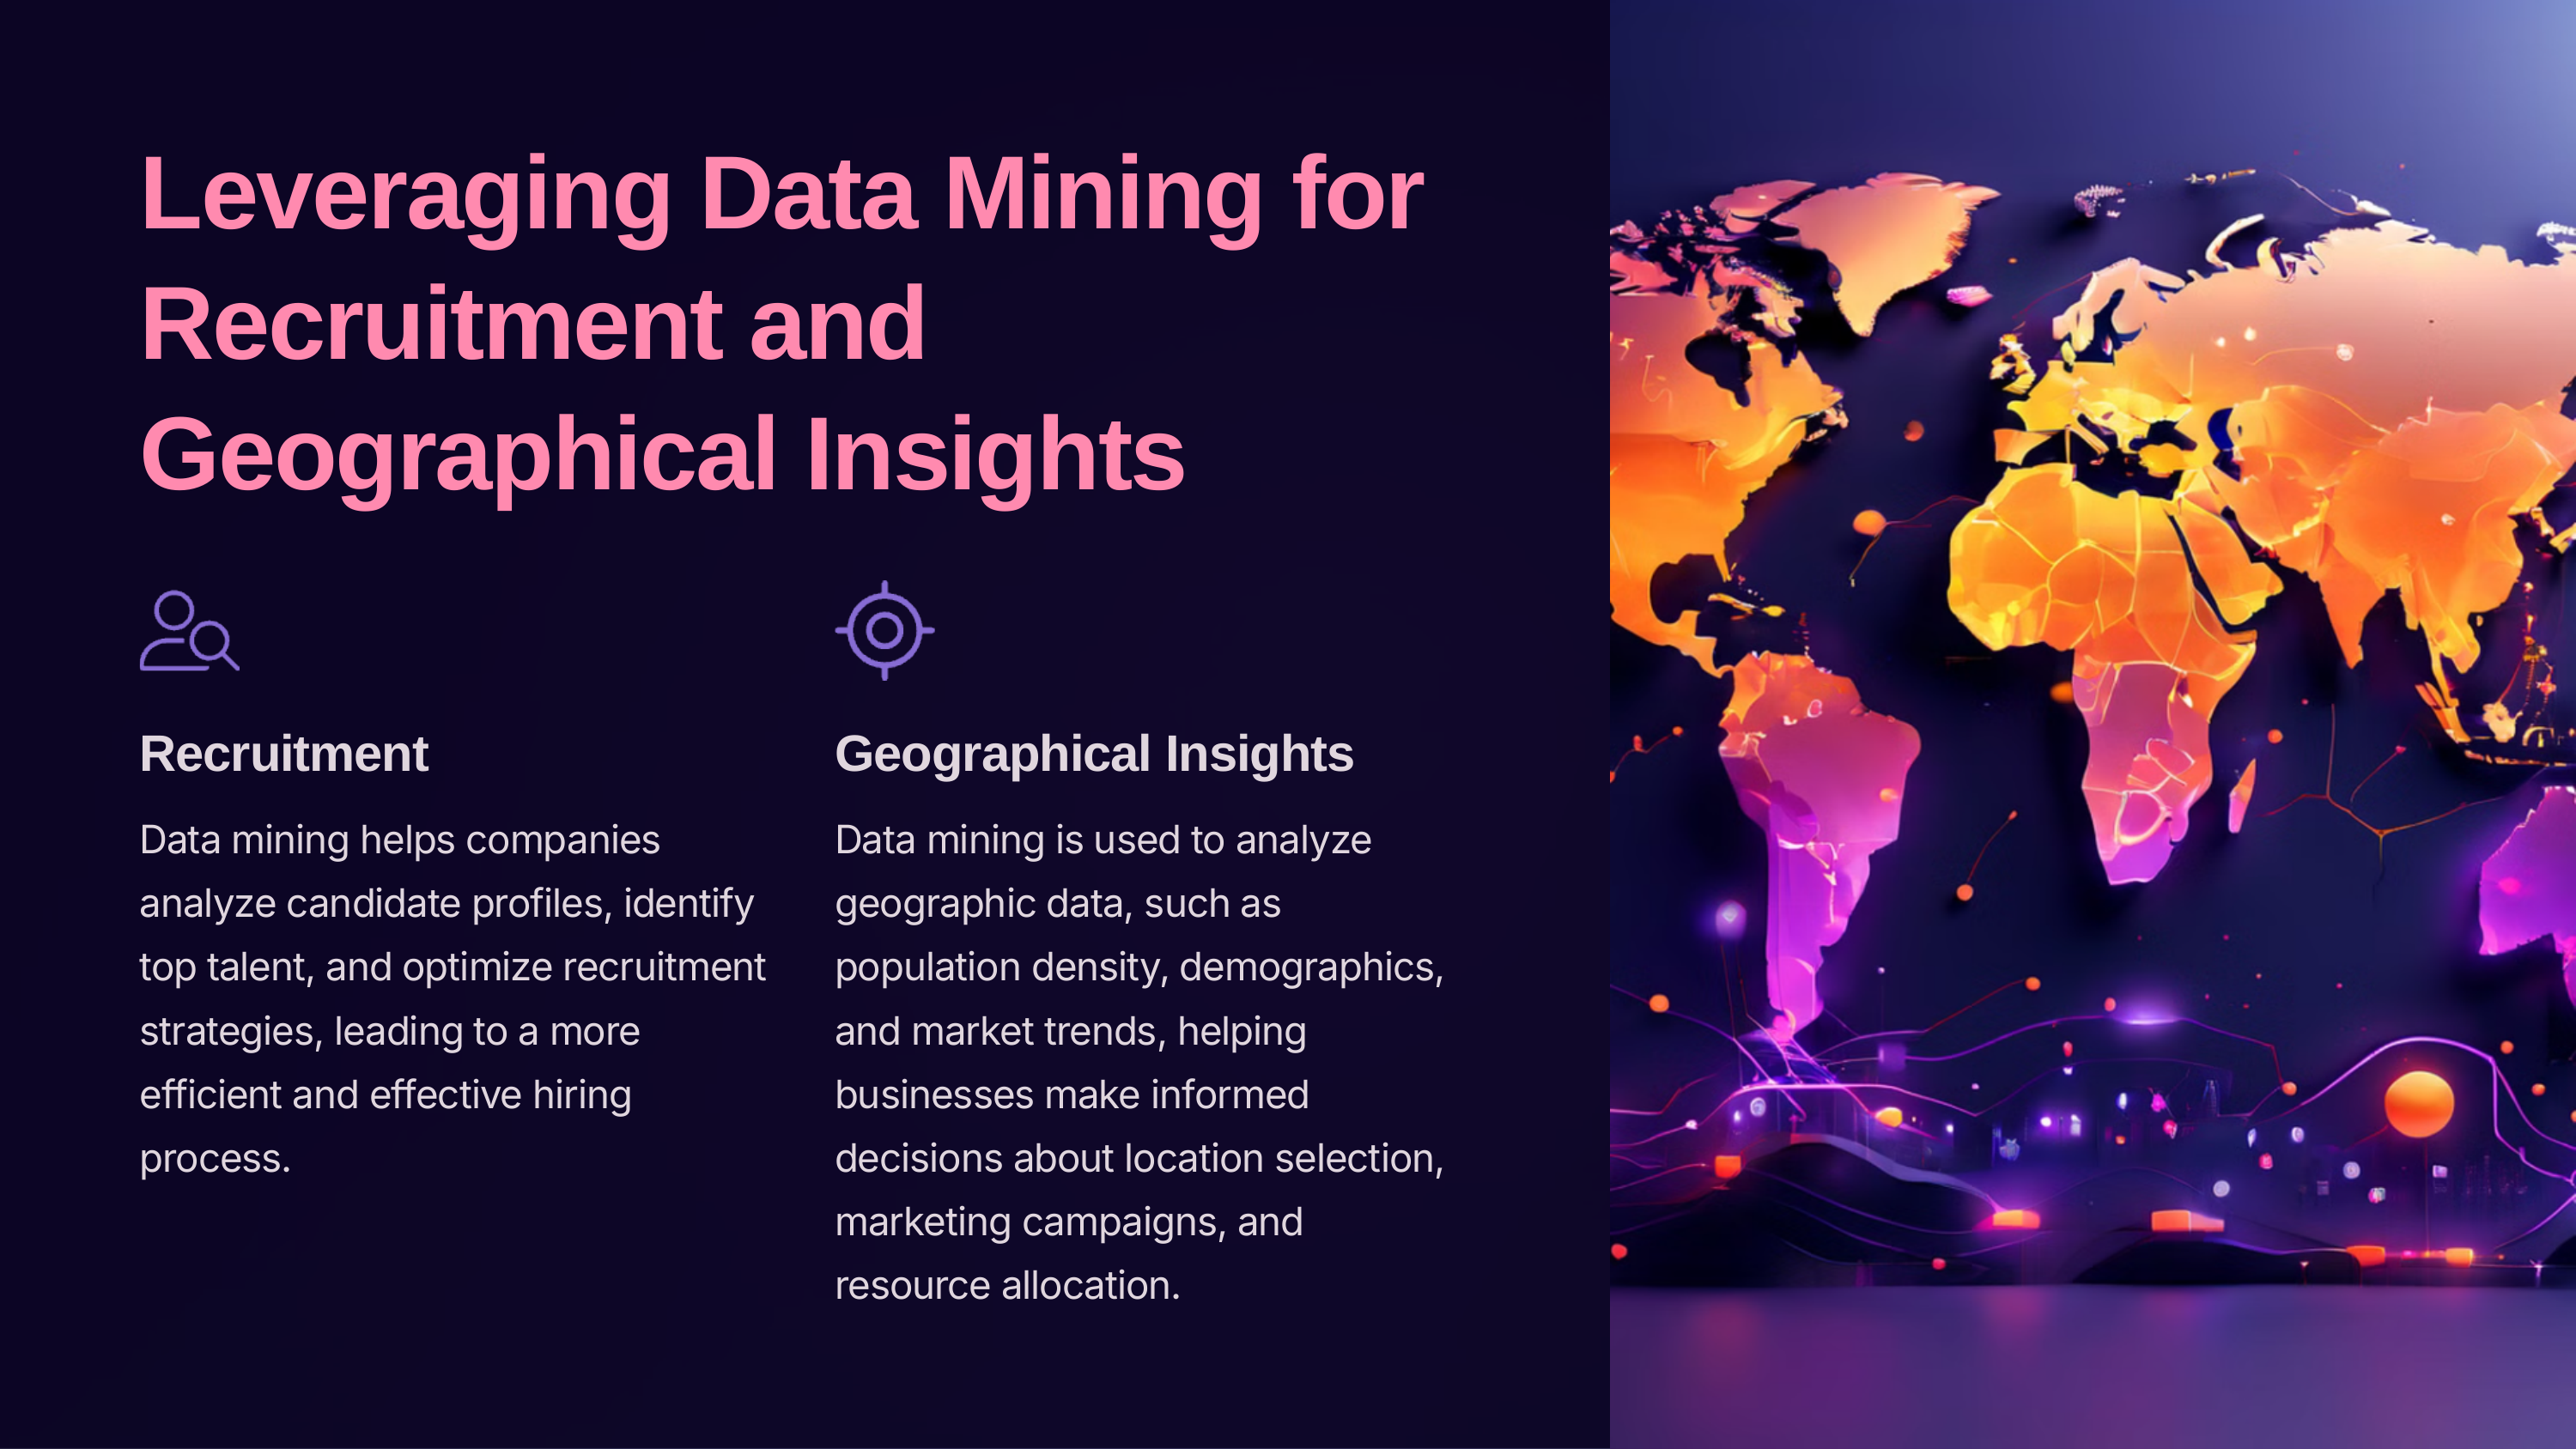

Leveraging Data Mining for Recruitment and Geographical Insights

Recruitment
Geographical Insights
Data mining helps companies analyze candidate profiles, identify top talent, and optimize recruitment strategies, leading to a more efficient and effective hiring process.
Data mining is used to analyze geographic data, such as population density, demographics, and market trends, helping businesses make informed decisions about location selection, marketing campaigns, and resource allocation.